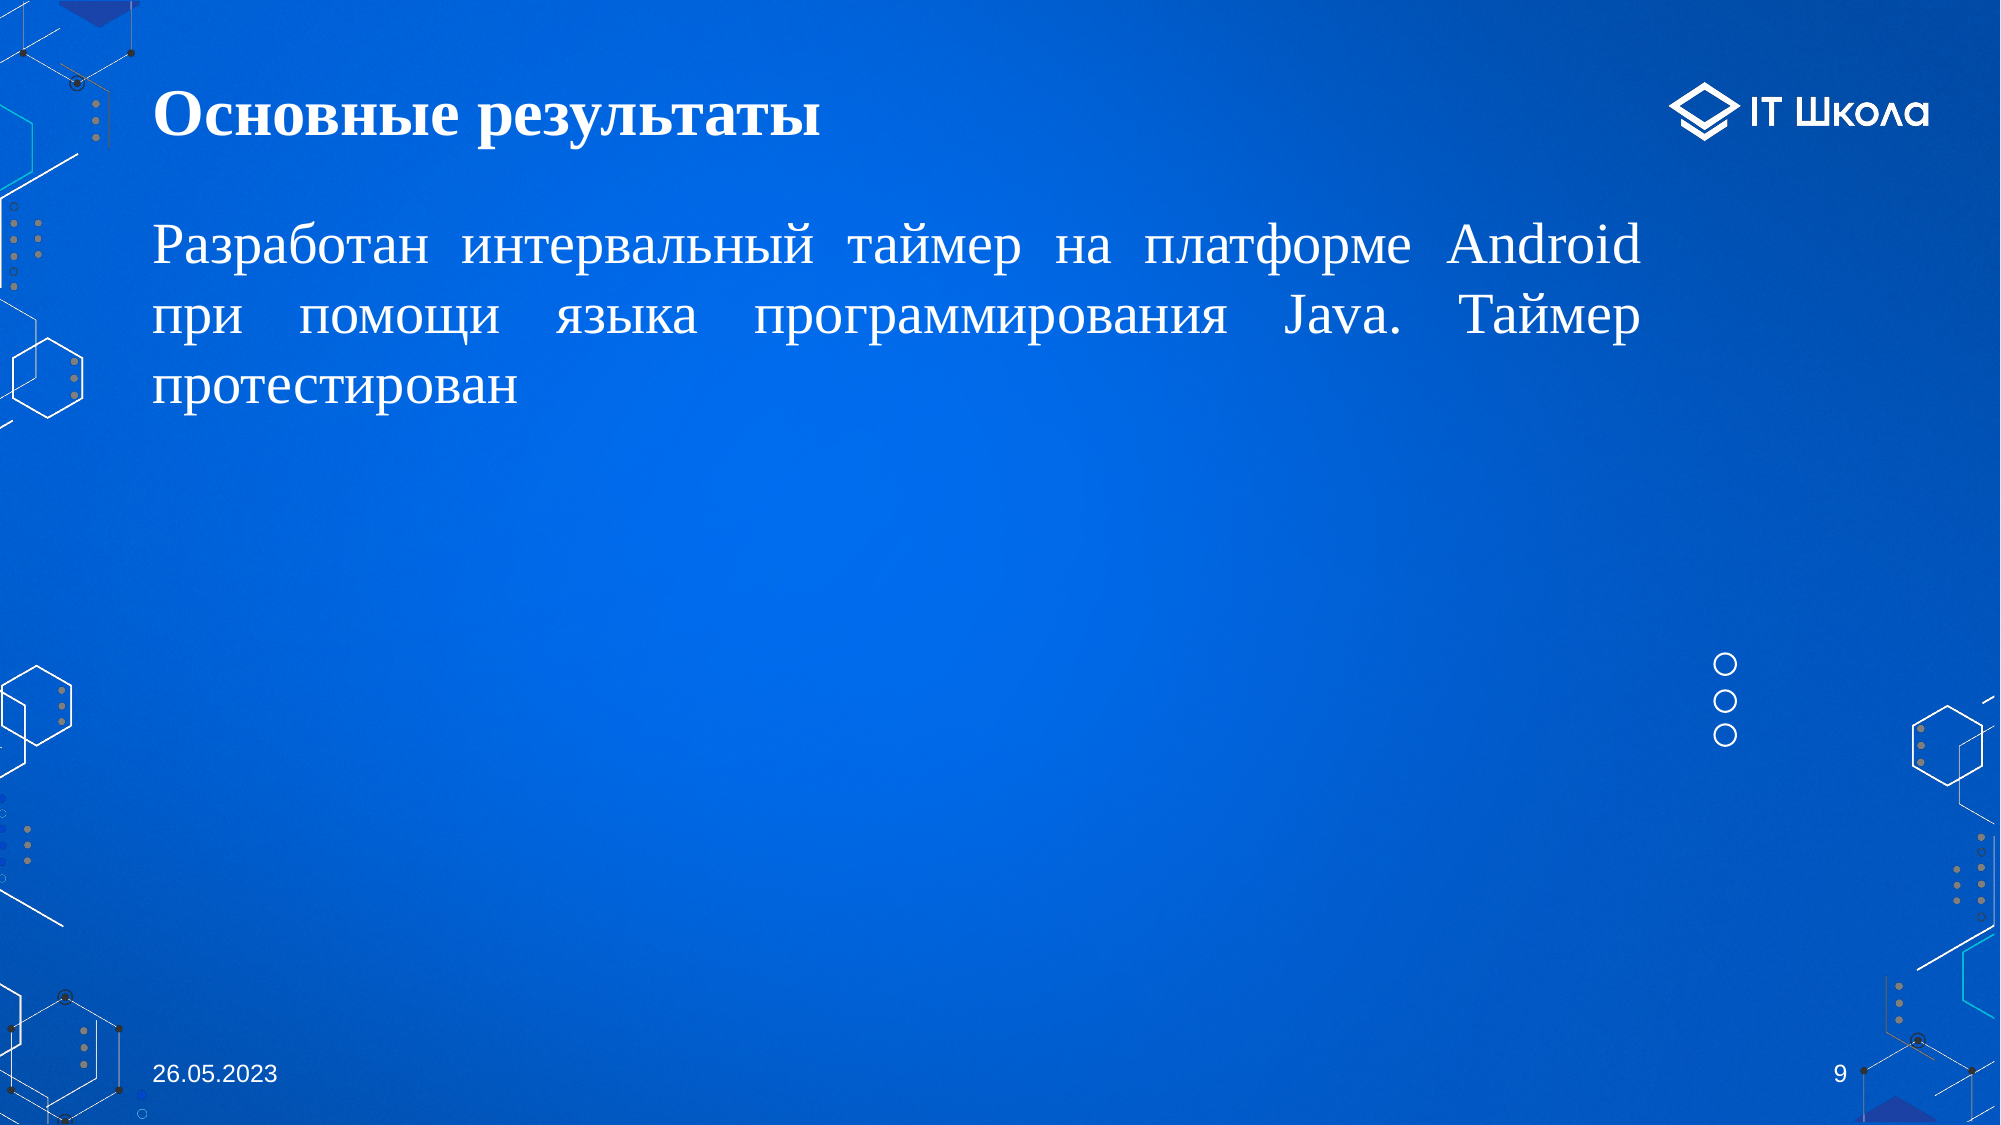

# Основные результаты
Разработан интервальный таймер на платформе Android при помощи языка программирования Java. Таймер протестирован

26.05.2023
9